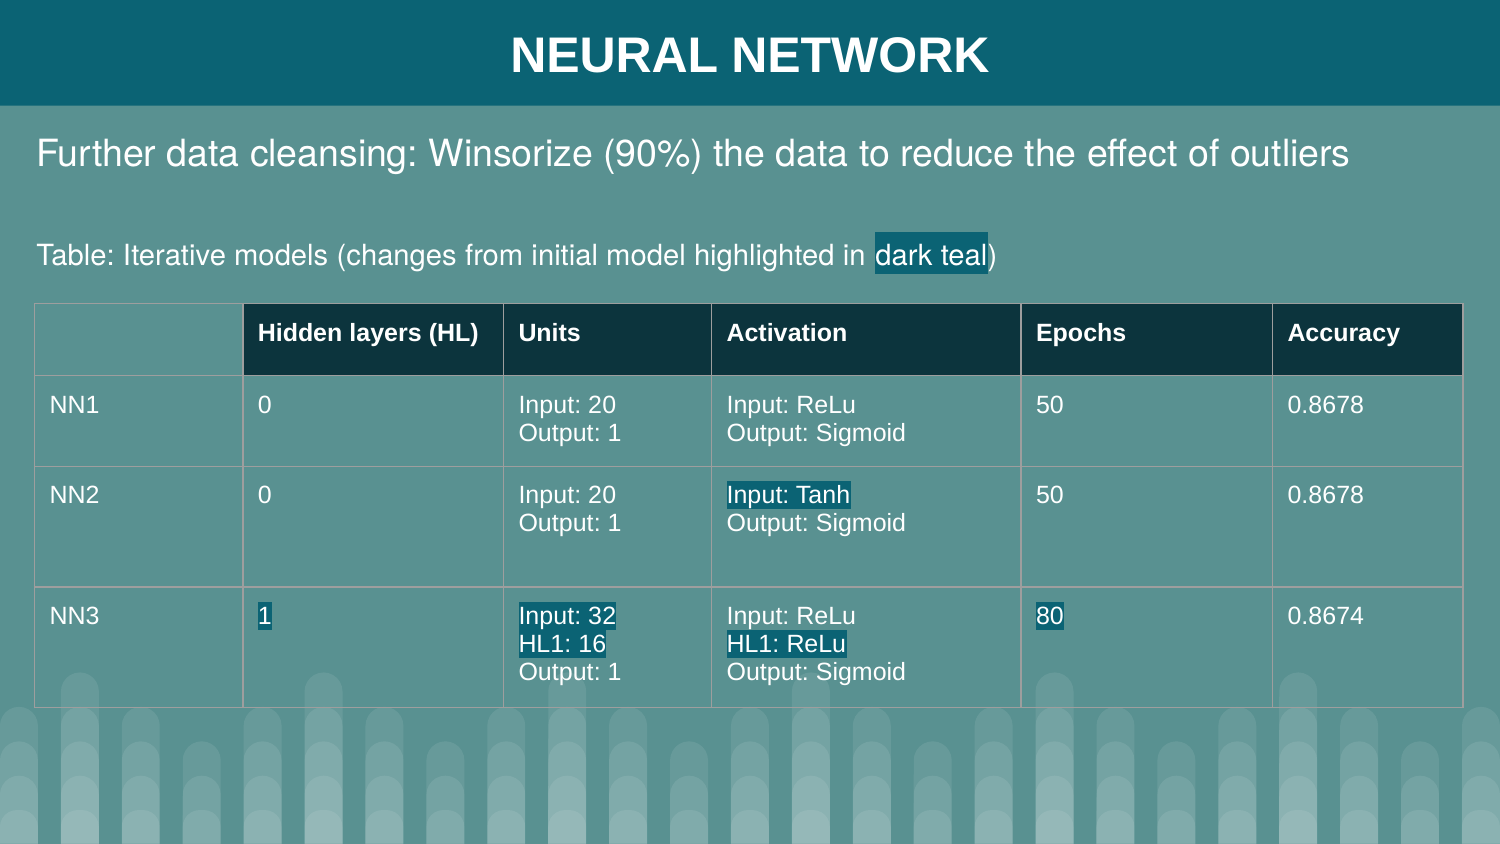

# NEURAL NETWORK
Further data cleansing: Winsorize (90%) the data to reduce the effect of outliers

Table: Iterative models (changes from initial model highlighted in dark teal)
|  | Hidden layers (HL) | Units | Activation | Epochs | Accuracy |
| --- | --- | --- | --- | --- | --- |
| NN1 | 0 | Input: 20 Output: 1 | Input: ReLu Output: Sigmoid | 50 | 0.8678 |
| NN2 | 0 | Input: 20 Output: 1 | Input: Tanh Output: Sigmoid | 50 | 0.8678 |
| NN3 | 1 | Input: 32 HL1: 16 Output: 1 | Input: ReLu HL1: ReLu Output: Sigmoid | 80 | 0.8674 |